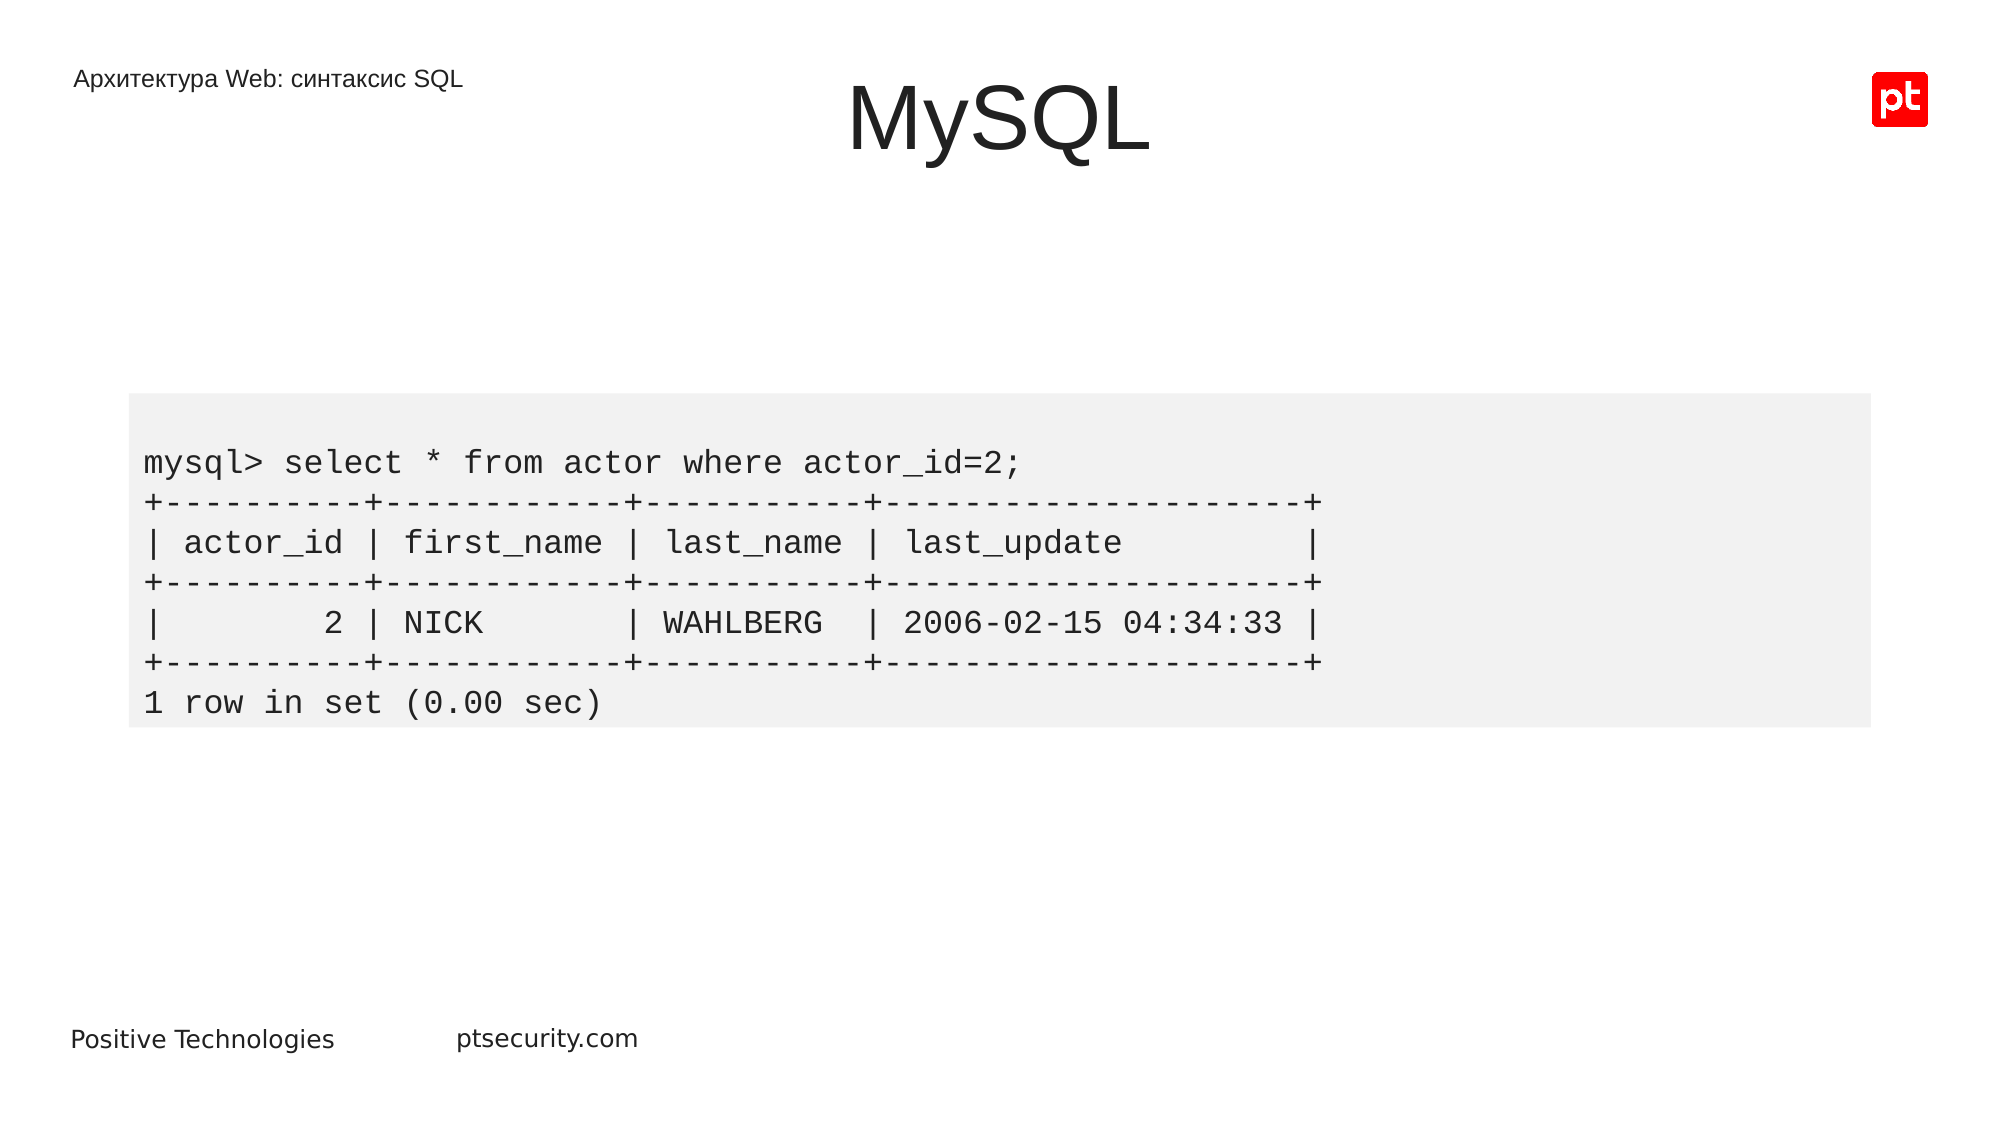

MySQL
Архитектура Web: синтаксис SQL

mysql> select * from actor where actor_id=2;
+----------+------------+-----------+---------------------+
| actor_id | first_name | last_name | last_update         |
+----------+------------+-----------+---------------------+
|        2 | NICK       | WAHLBERG  | 2006-02-15 04:34:33 |
+----------+------------+-----------+---------------------+
1 row in set (0.00 sec)